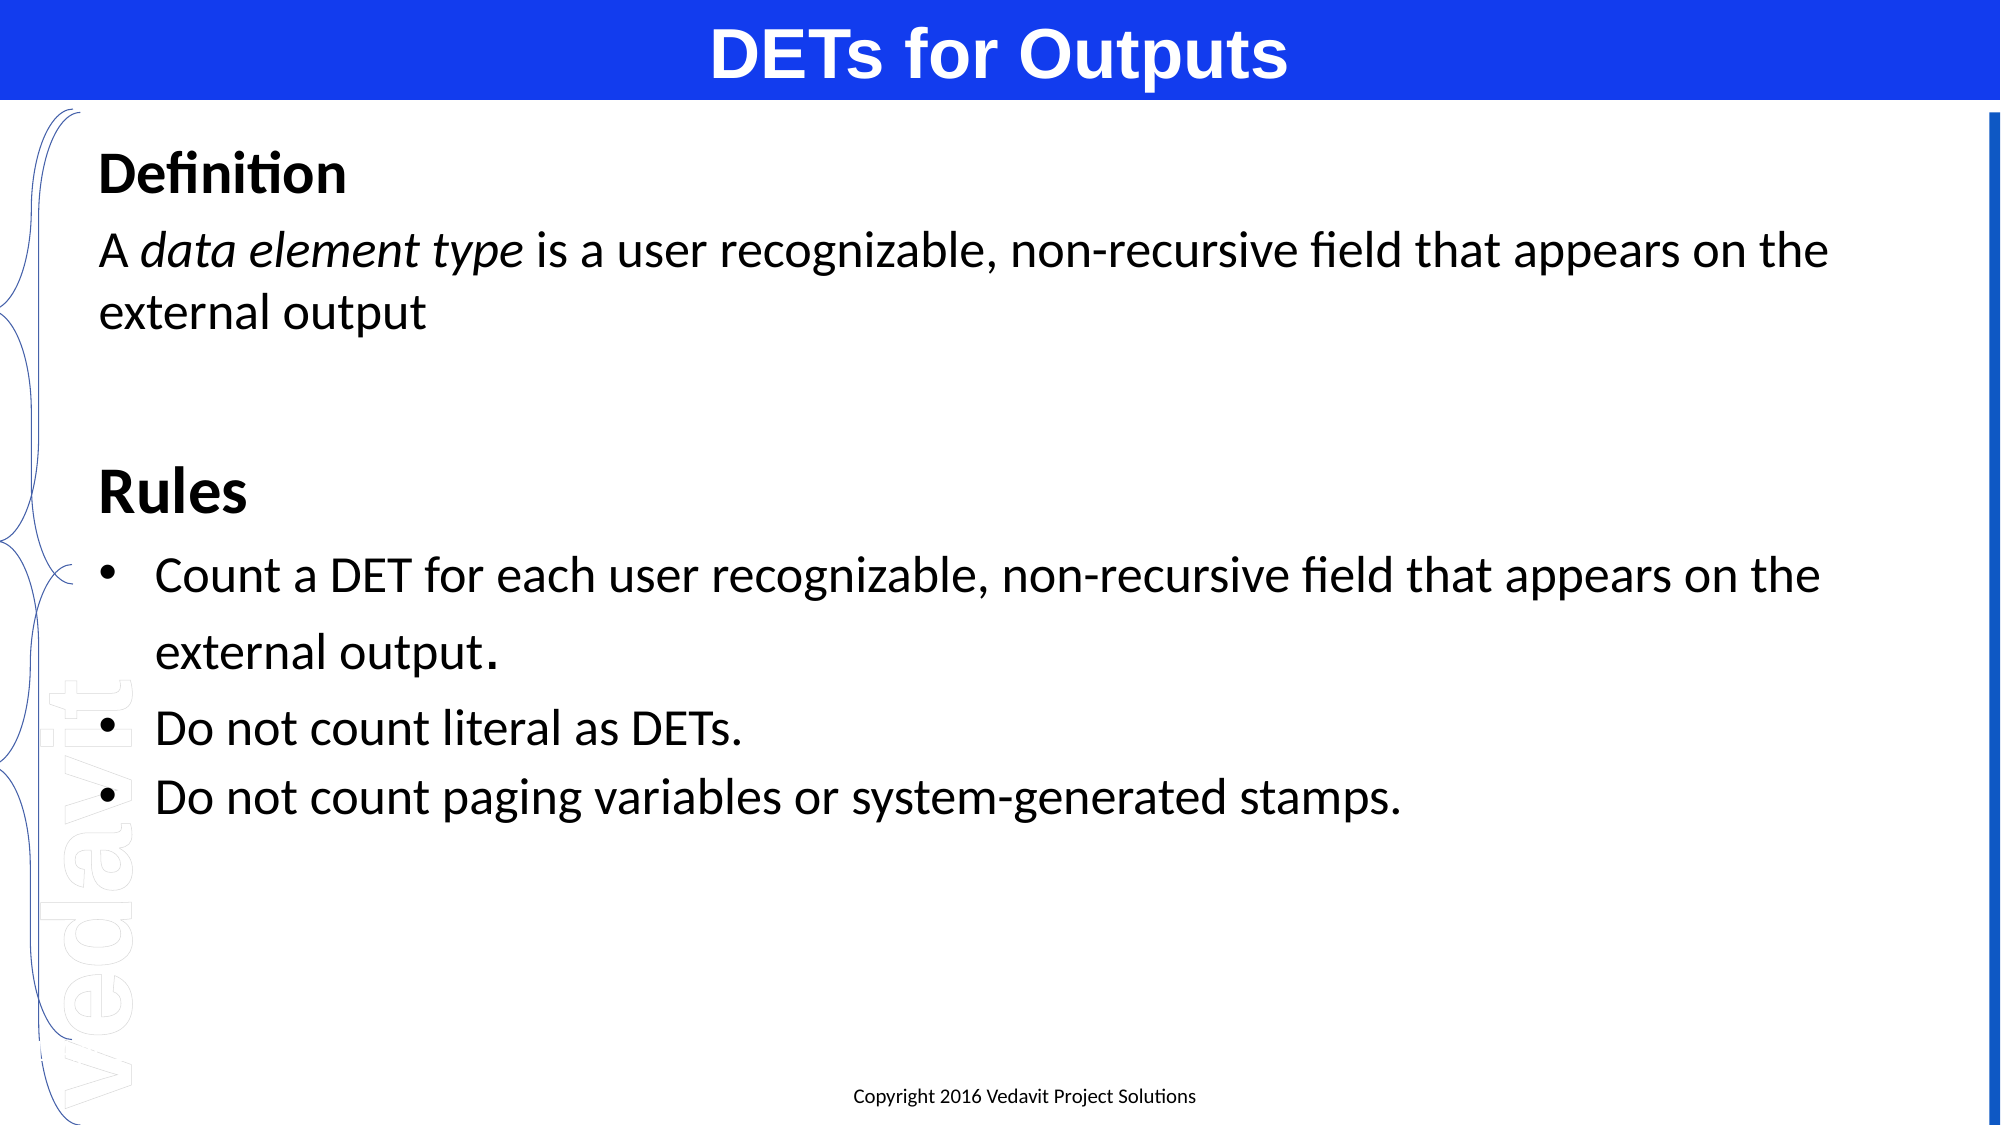

# DETs for Outputs

Definition
A data element type is a user recognizable, non-recursive field that appears on the external output

Rules
Count a DET for each user recognizable, non-recursive field that appears on the external output.
Do not count literal as DETs.
Do not count paging variables or system-generated stamps.

01-Apr-16